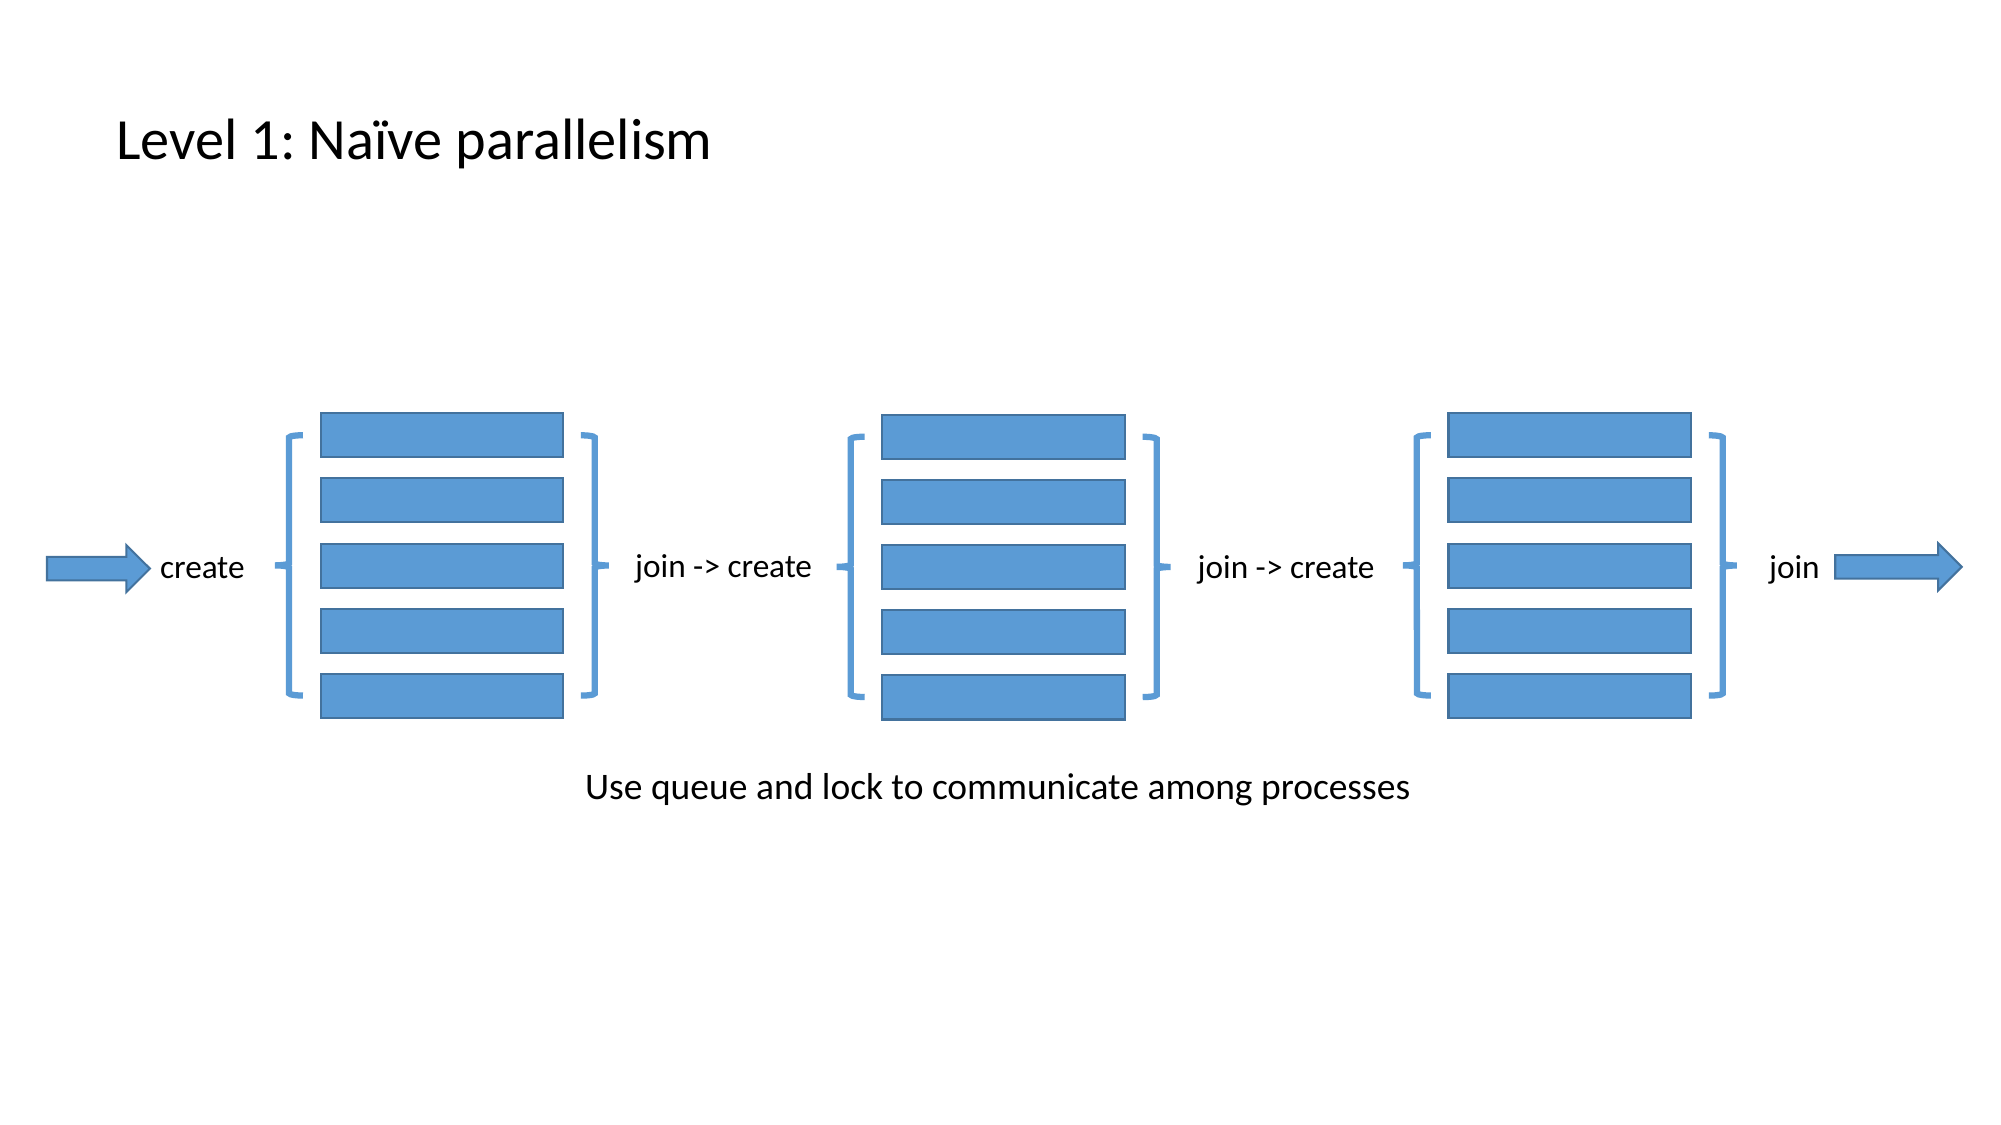

Level 1: Naïve parallelism

join -> create
create
join -> create
join

Use queue and lock to communicate among processes